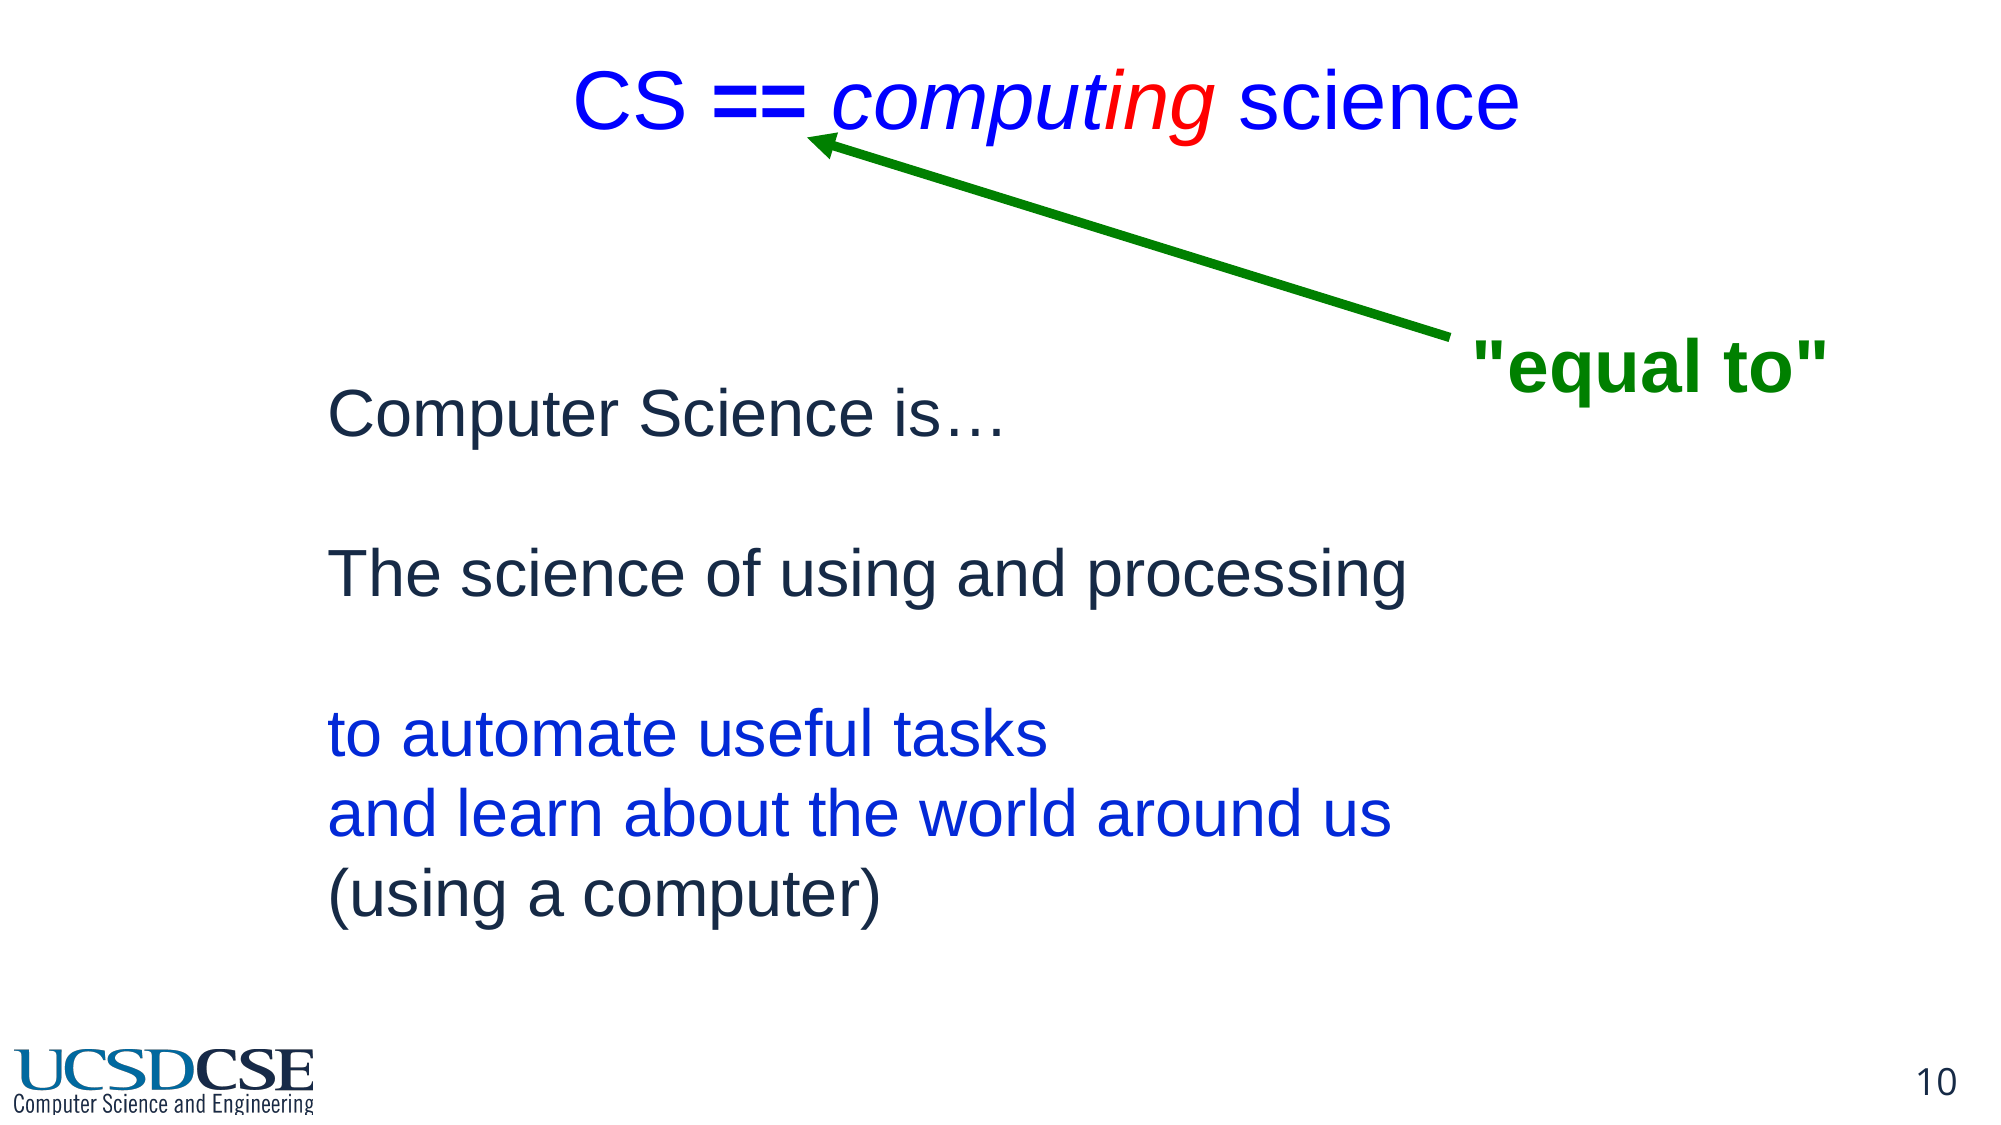

CS == computing science
"equal to"
Computer Science is…

The science of using and processing
large amounts of information
to automate useful tasks
and learn about the world around us
(using a computer)